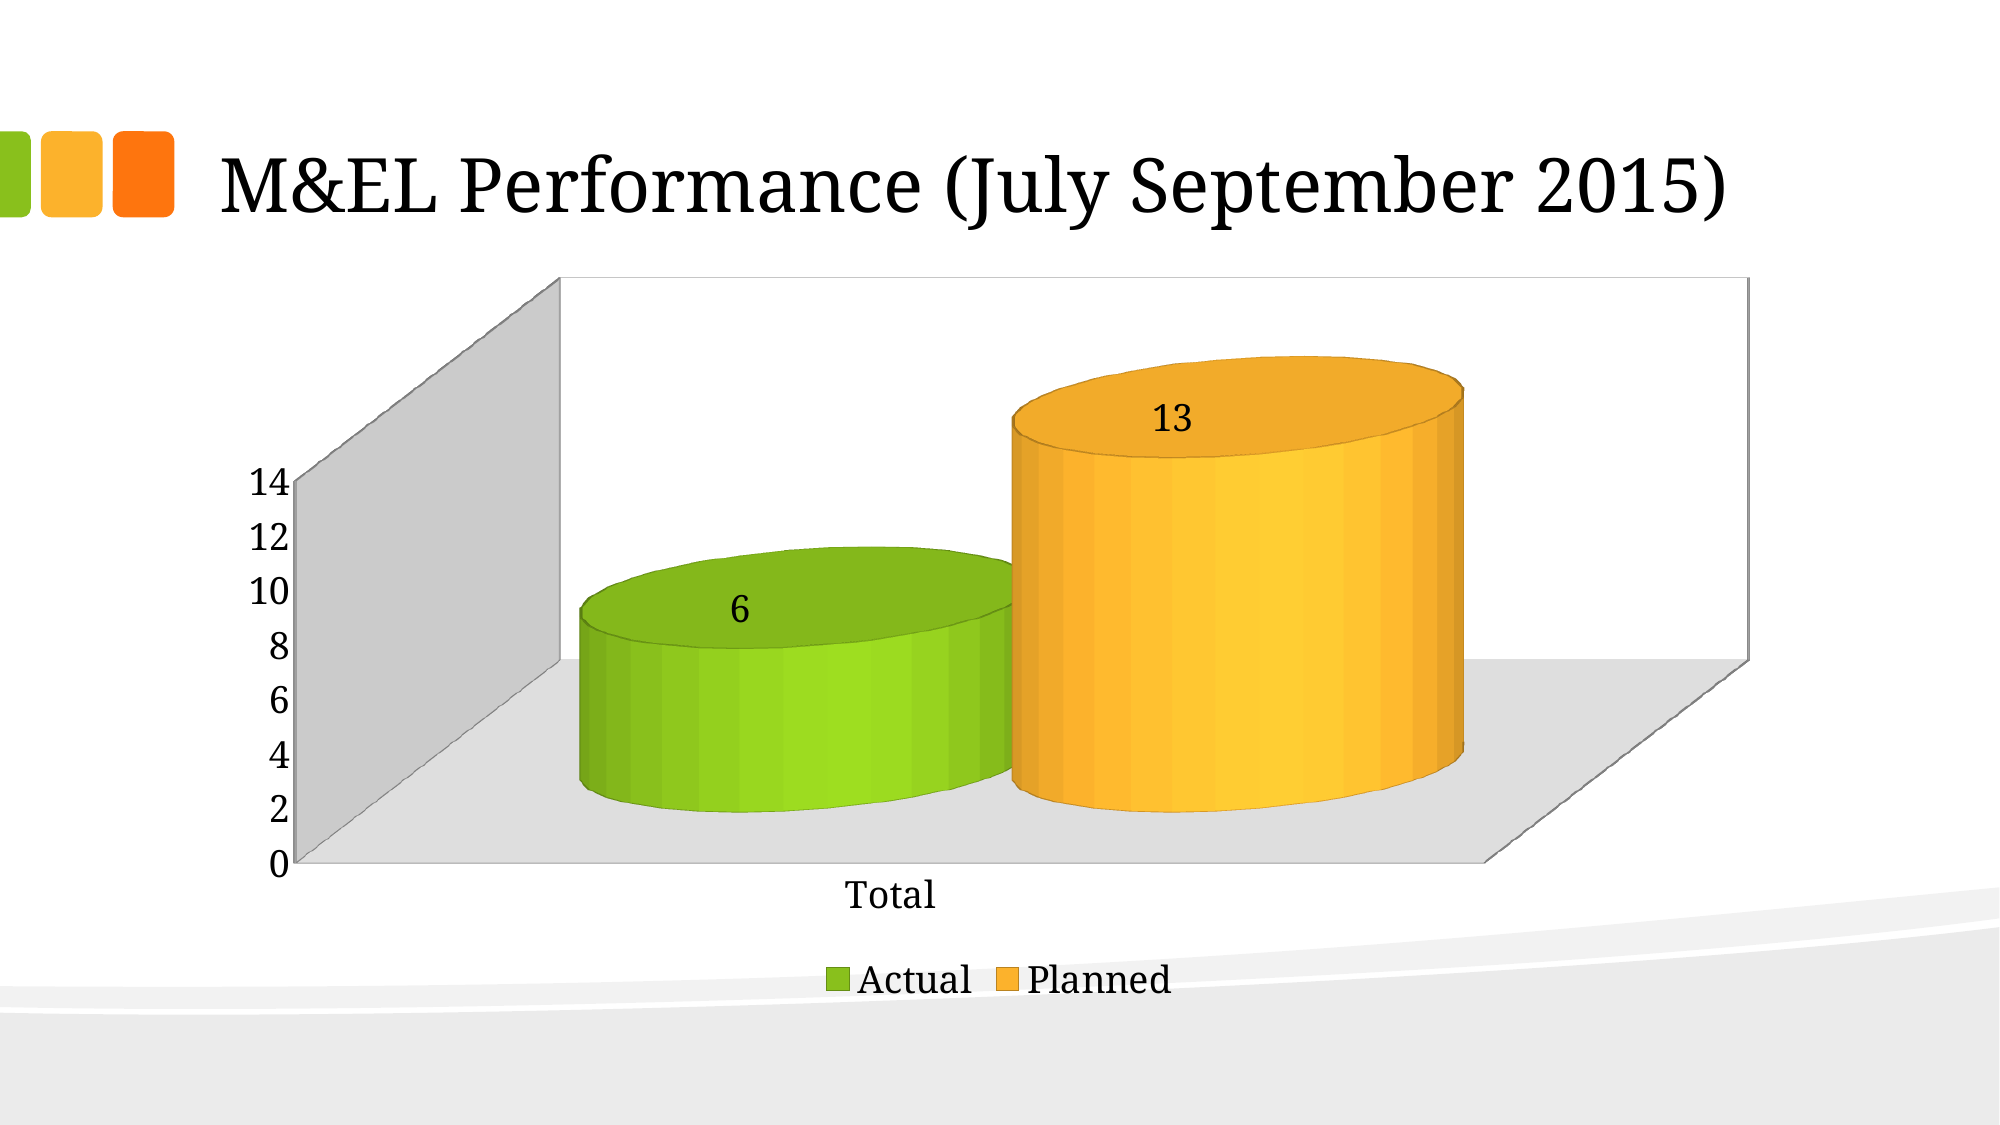

# M&EL Performance (July September 2015)

[unsupported chart]